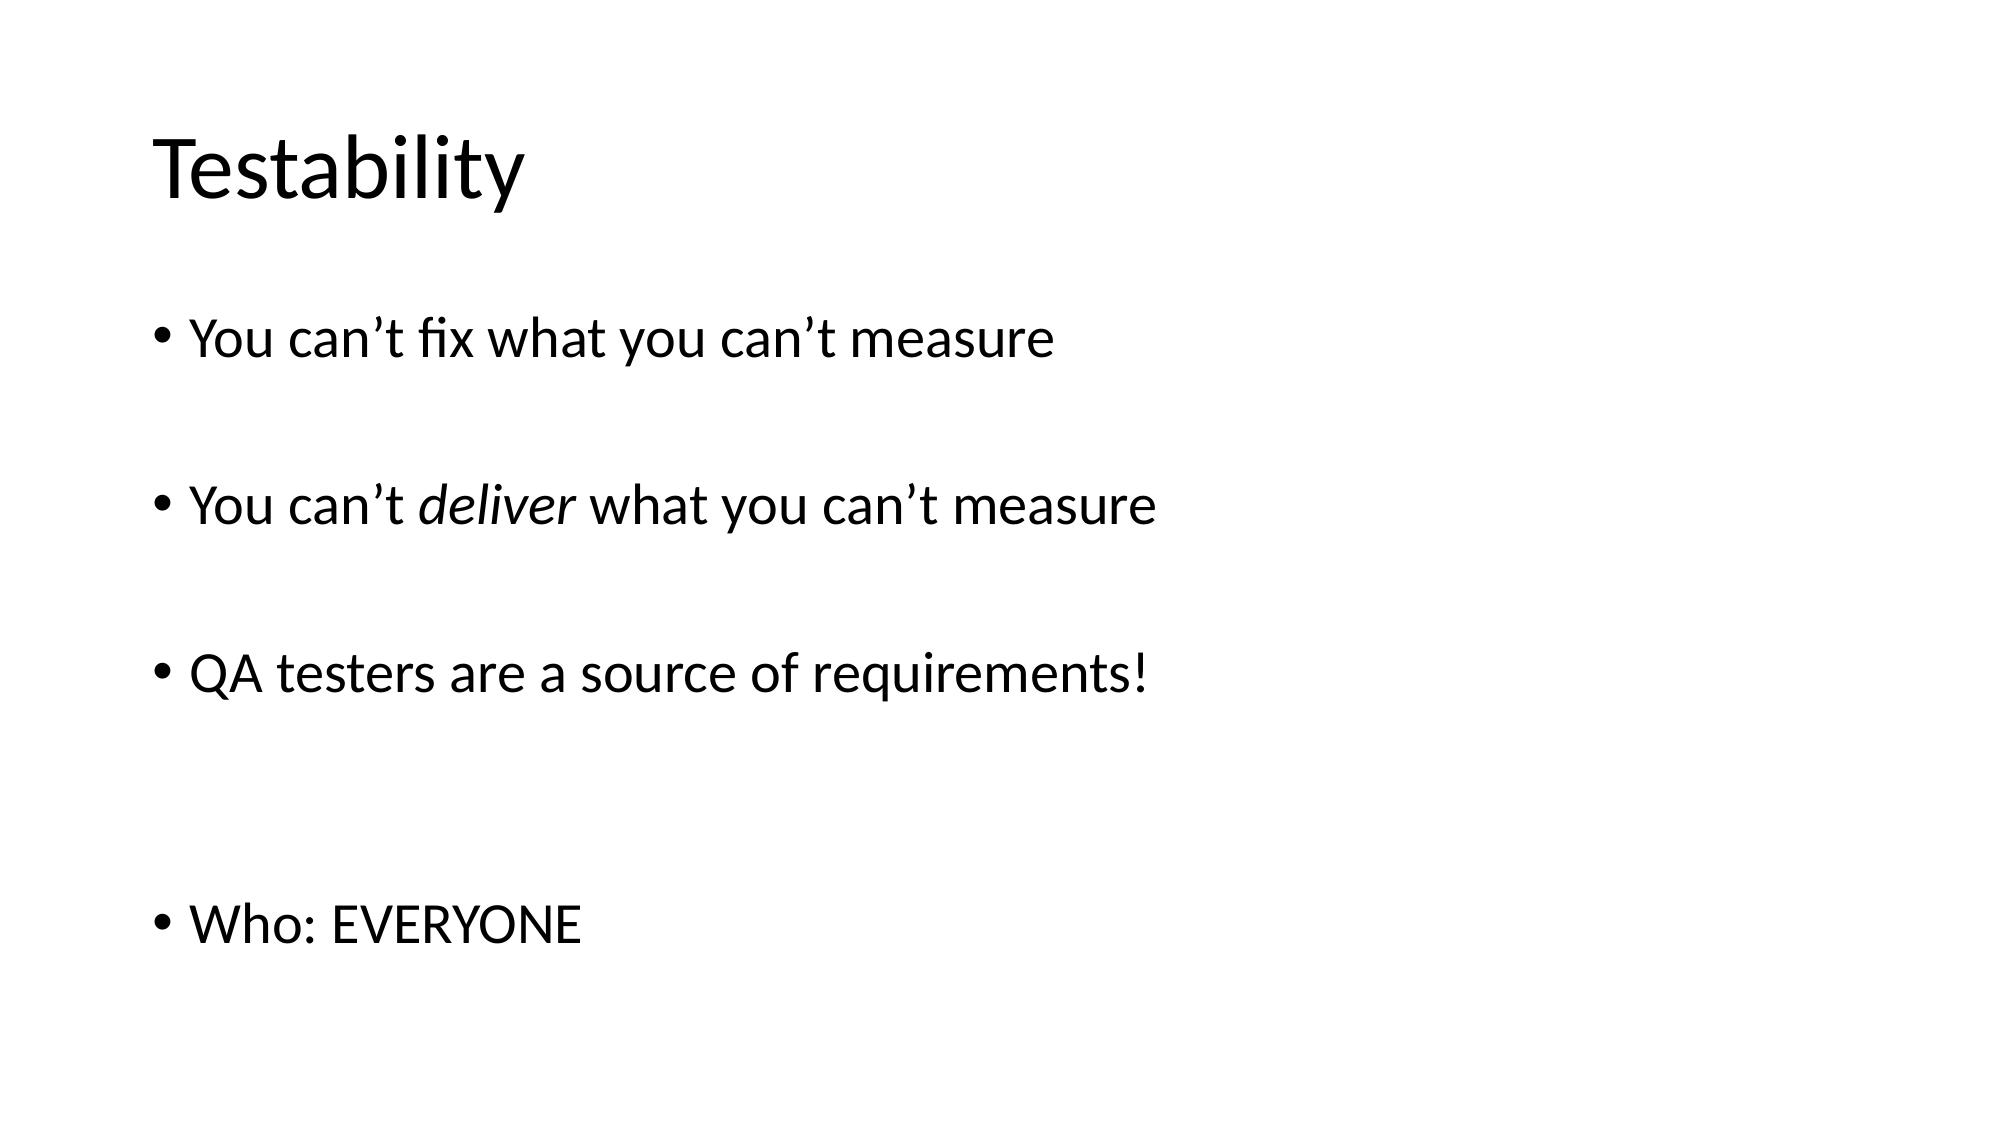

# Testability
You can’t fix what you can’t measure

You can’t deliver what you can’t measure

QA testers are a source of requirements!

Who: EVERYONE